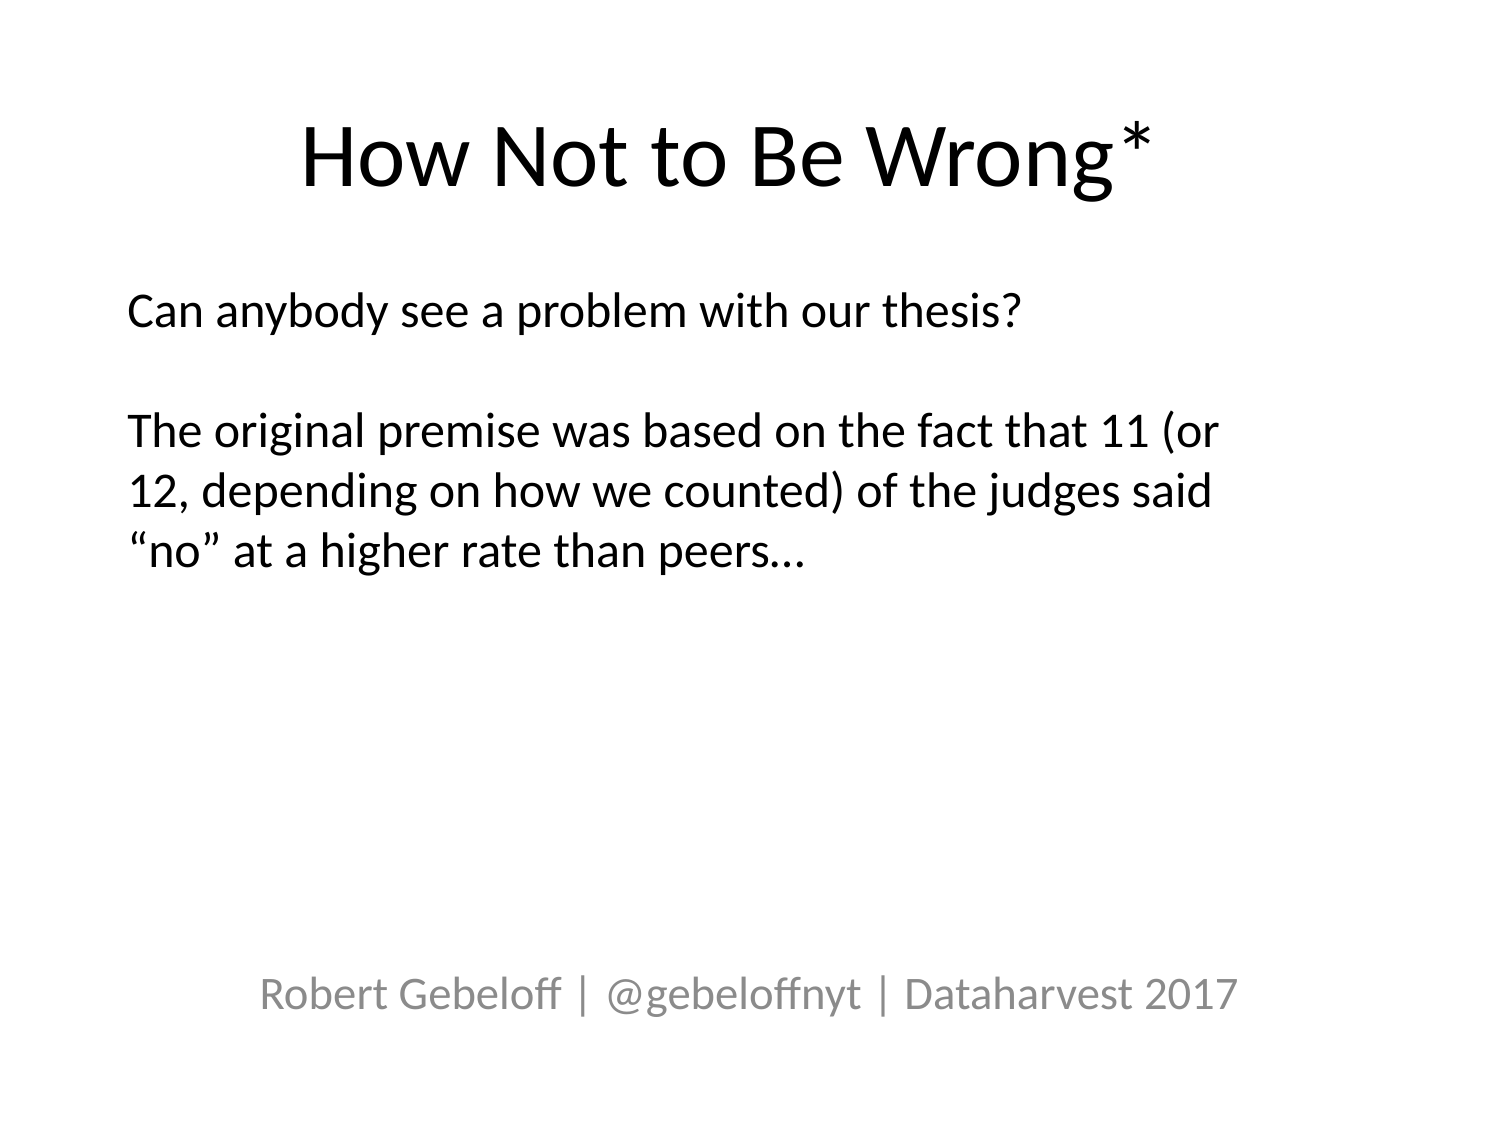

# How Not to Be Wrong*
Can anybody see a problem with our thesis?

The original premise was based on the fact that 11 (or 12, depending on how we counted) of the judges said “no” at a higher rate than peers…
Robert Gebeloff | @gebeloffnyt | Dataharvest 2017